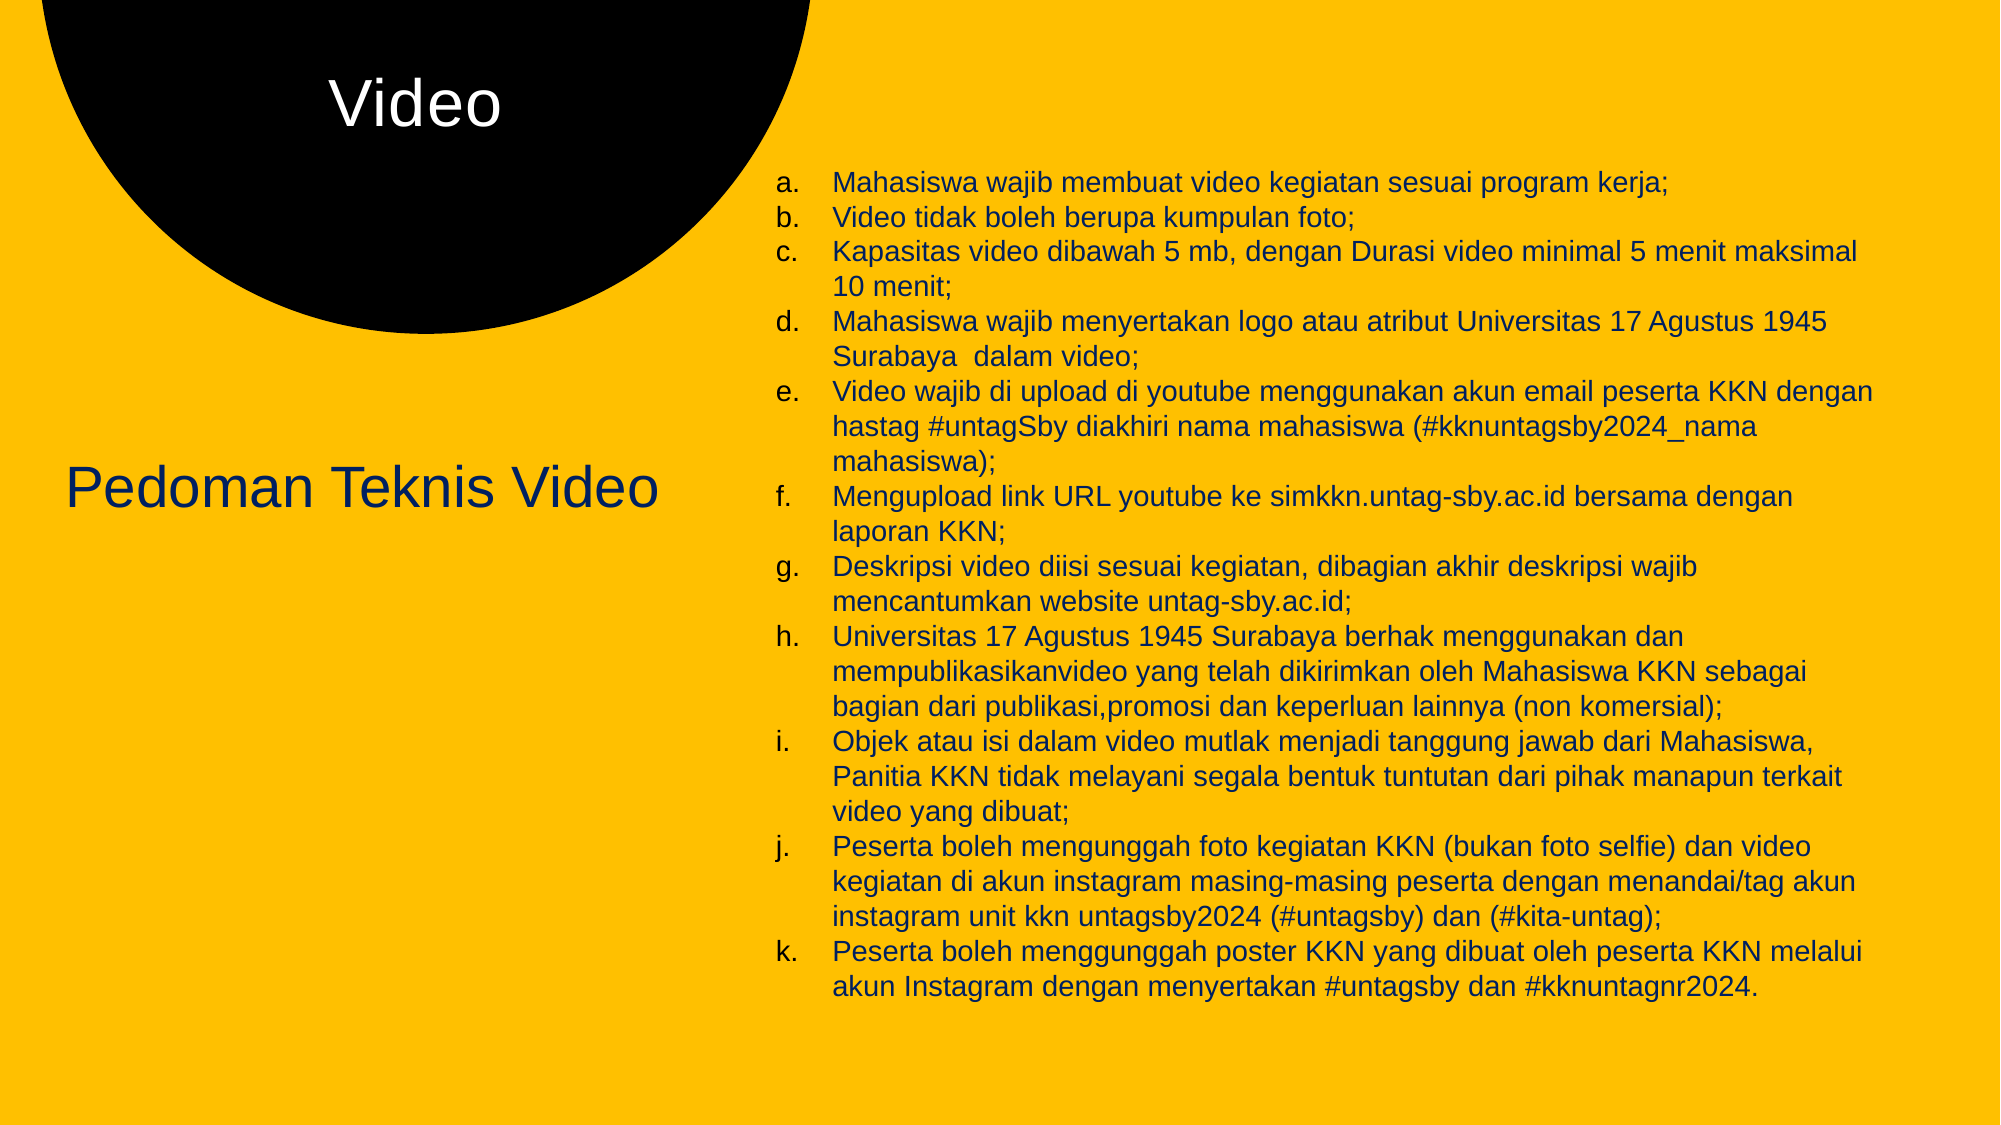

# Video

Mahasiswa wajib membuat video kegiatan sesuai program kerja;
Video tidak boleh berupa kumpulan foto;
Kapasitas video dibawah 5 mb, dengan Durasi video minimal 5 menit maksimal 10 menit;
Mahasiswa wajib menyertakan logo atau atribut Universitas 17 Agustus 1945 Surabaya  dalam video;
Video wajib di upload di youtube menggunakan akun email peserta KKN dengan hastag #untagSby diakhiri nama mahasiswa (#kknuntagsby2024_nama mahasiswa);
Mengupload link URL youtube ke simkkn.untag-sby.ac.id bersama dengan laporan KKN;
Deskripsi video diisi sesuai kegiatan, dibagian akhir deskripsi wajib mencantumkan website untag-sby.ac.id;
Universitas 17 Agustus 1945 Surabaya berhak menggunakan dan mempublikasikanvideo yang telah dikirimkan oleh Mahasiswa KKN sebagai bagian dari publikasi,promosi dan keperluan lainnya (non komersial);
Objek atau isi dalam video mutlak menjadi tanggung jawab dari Mahasiswa, Panitia KKN tidak melayani segala bentuk tuntutan dari pihak manapun terkait video yang dibuat;
Peserta boleh mengunggah foto kegiatan KKN (bukan foto selfie) dan video kegiatan di akun instagram masing-masing peserta dengan menandai/tag akun instagram unit kkn untagsby2024 (#untagsby) dan (#kita-untag);
Peserta boleh menggunggah poster KKN yang dibuat oleh peserta KKN melalui akun Instagram dengan menyertakan #untagsby dan #kknuntagnr2024.

Pedoman Teknis Video